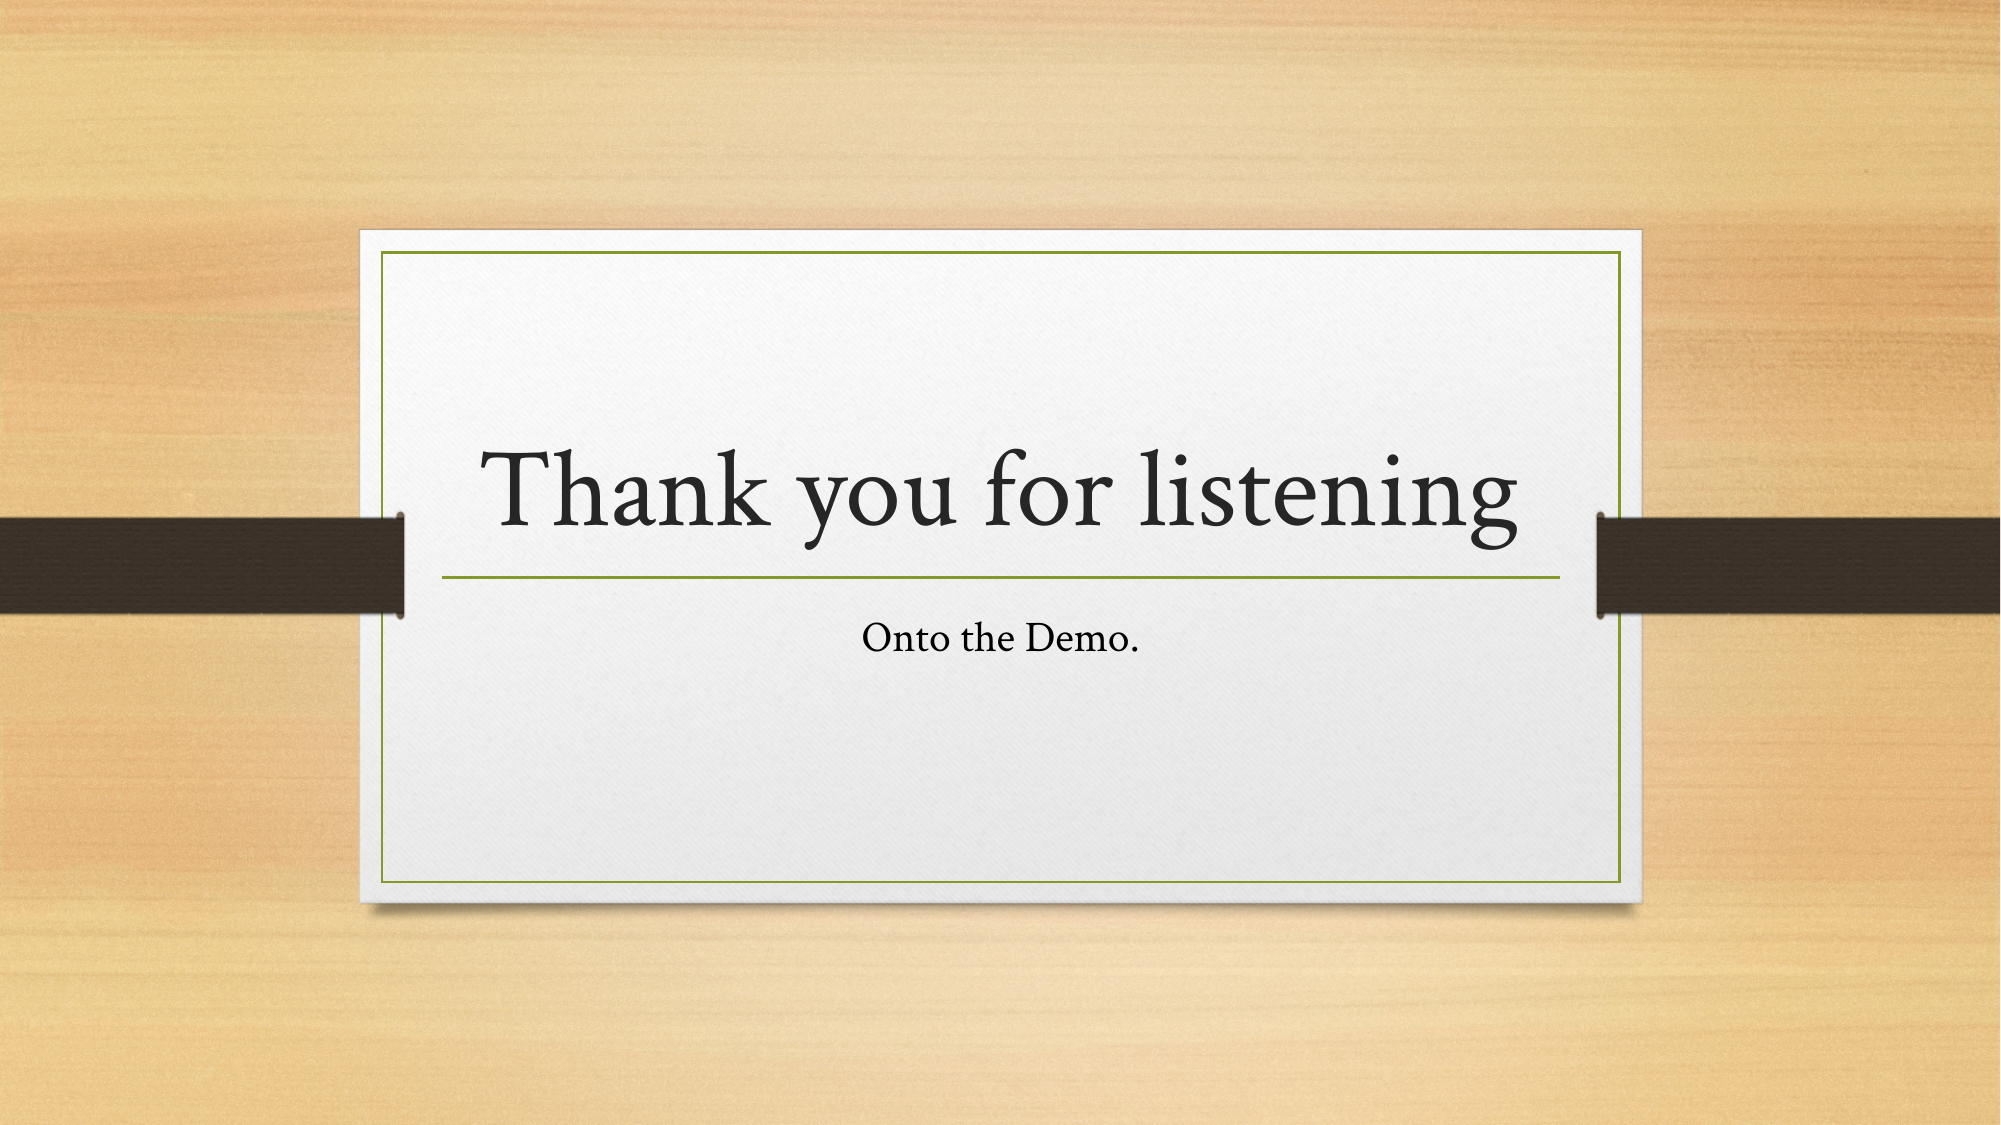

# Thank you for listening
Onto the Demo.